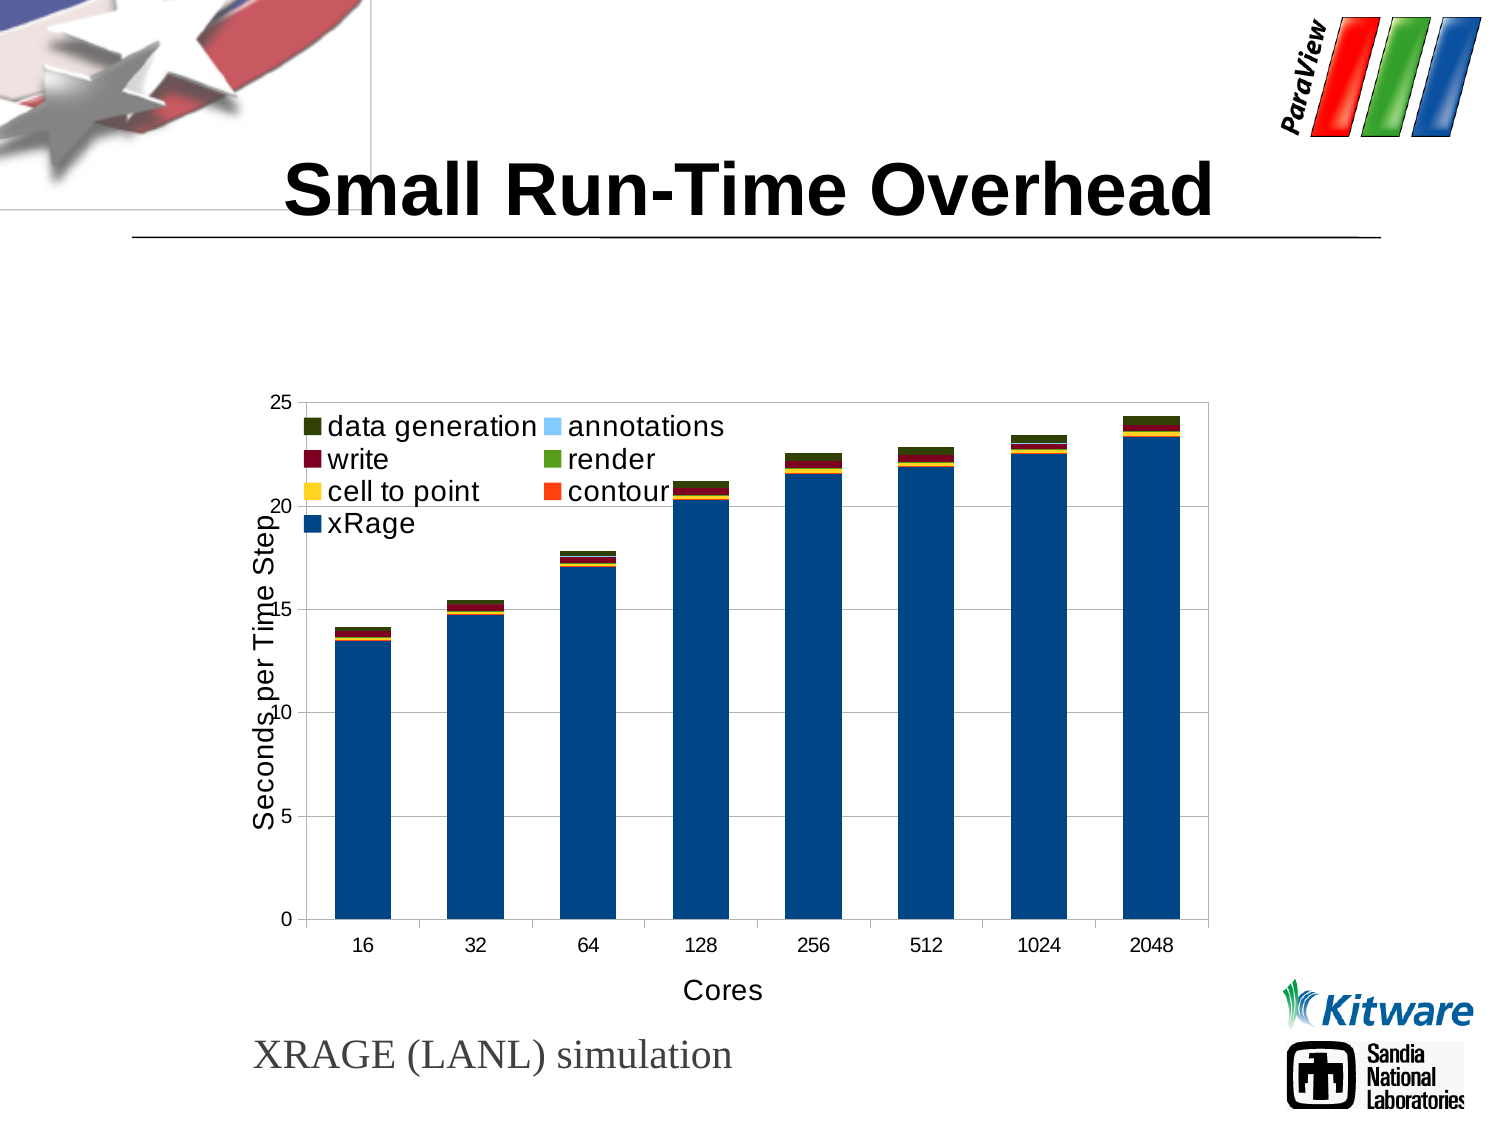

# Small Run-Time Overhead

### Chart

| Category | xRage | contour | cell to point | render | write | annotations | data generation |
|---|---|---|---|---|---|---|---|
| 16.0 | 13.5116 | 0.0145 | 0.0976 | 0.0458 | 0.3057 | 0.0007 | 0.1637 |
| 32.0 | 14.7638 | 0.0147 | 0.1094 | 0.0381 | 0.3133 | 0.0007 | 0.1978 |
| 64.0 | 17.0791 | 0.0158 | 0.1271 | 0.0346 | 0.3143 | 0.0007 | 0.2359 |
| 128.0 | 20.3201 | 0.0181 | 0.1565 | 0.0338 | 0.3534 | 0.0007 | 0.3207 |
| 256.0 | 21.6006 | 0.0185 | 0.1683 | 0.029 | 0.3795 | 0.0007 | 0.3646 |
| 512.0 | 21.9145 | 0.0177 | 0.1681 | 0.0268 | 0.3559 | 0.0007 | 0.3632 |
| 1024.0 | 22.5397 | 0.0172 | 0.1695 | 0.0388 | 0.3 | 0.0007 | 0.3927 |
| 2048.0 | 23.3875 | 0.0168 | 0.1699 | 0.0578 | 0.2986 | 0.0007 | 0.4211 |
XRAGE (LANL) simulation